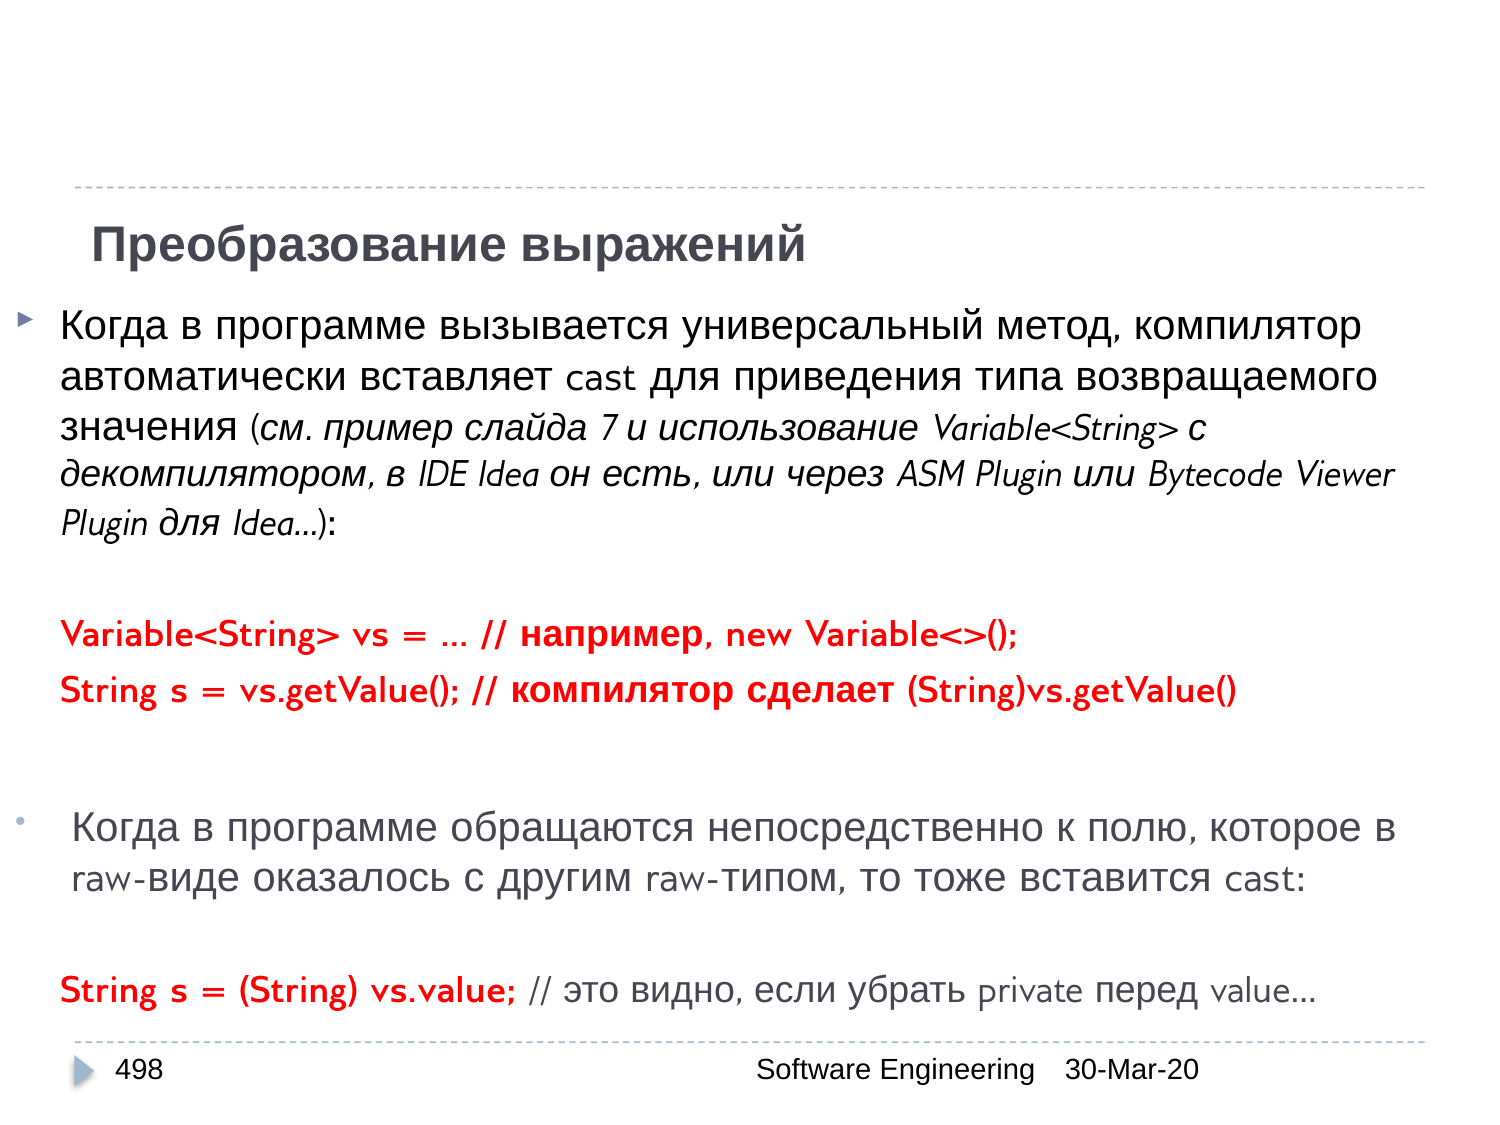

# Преобразование выражений
Когда в программе вызывается универсальный метод, компилятор автоматически вставляет cast для приведения типа возвращаемого значения (см. пример слайда 7 и использование Variable<String> с декомпилятором, в IDE Idea он есть, или через ASM Plugin или Bytecode Viewer Plugin для Idea…):

Variable<String> vs = … // например, new Variable<>();
String s = vs.getValue(); // компилятор сделает (String)vs.getValue()

Когда в программе обращаются непосредственно к полю, которое в raw-виде оказалось с другим raw-типом, то тоже вставится cast:

String s = (String) vs.value; // это видно, если убрать private перед value…
498
Software Engineering
30-Mar-20